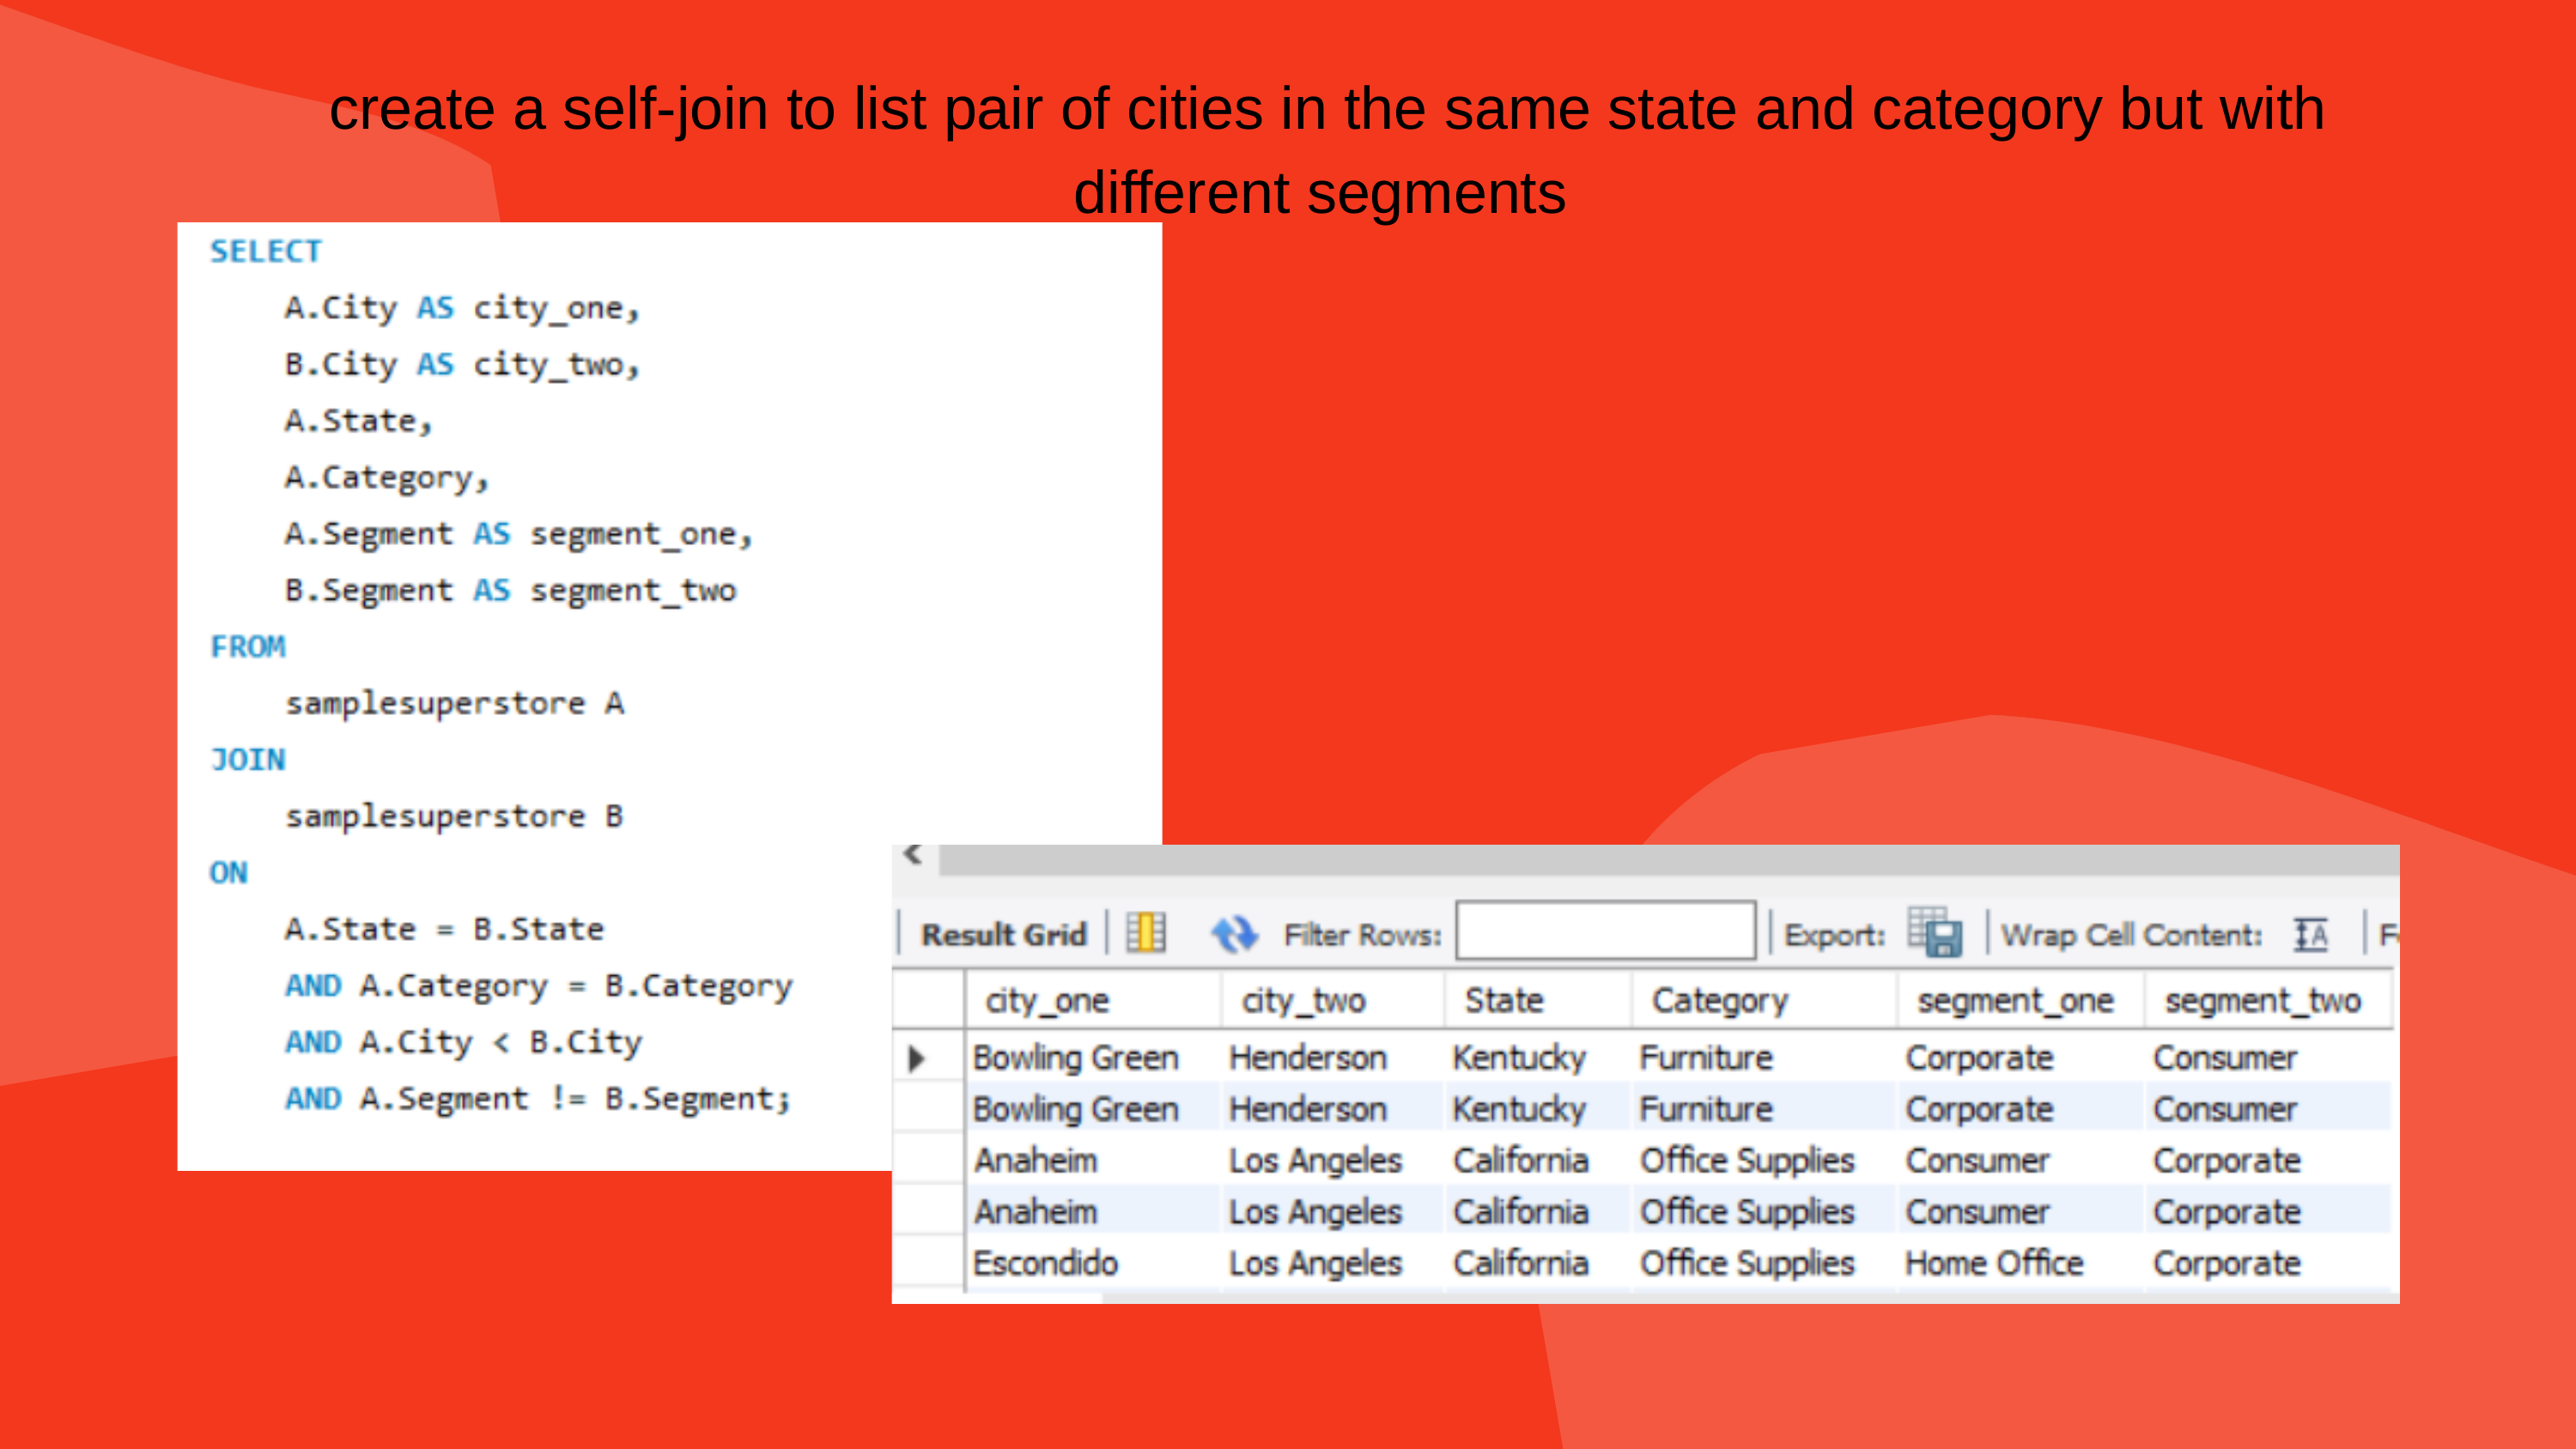

create a self-join to list pair of cities in the same state and category but with different segments